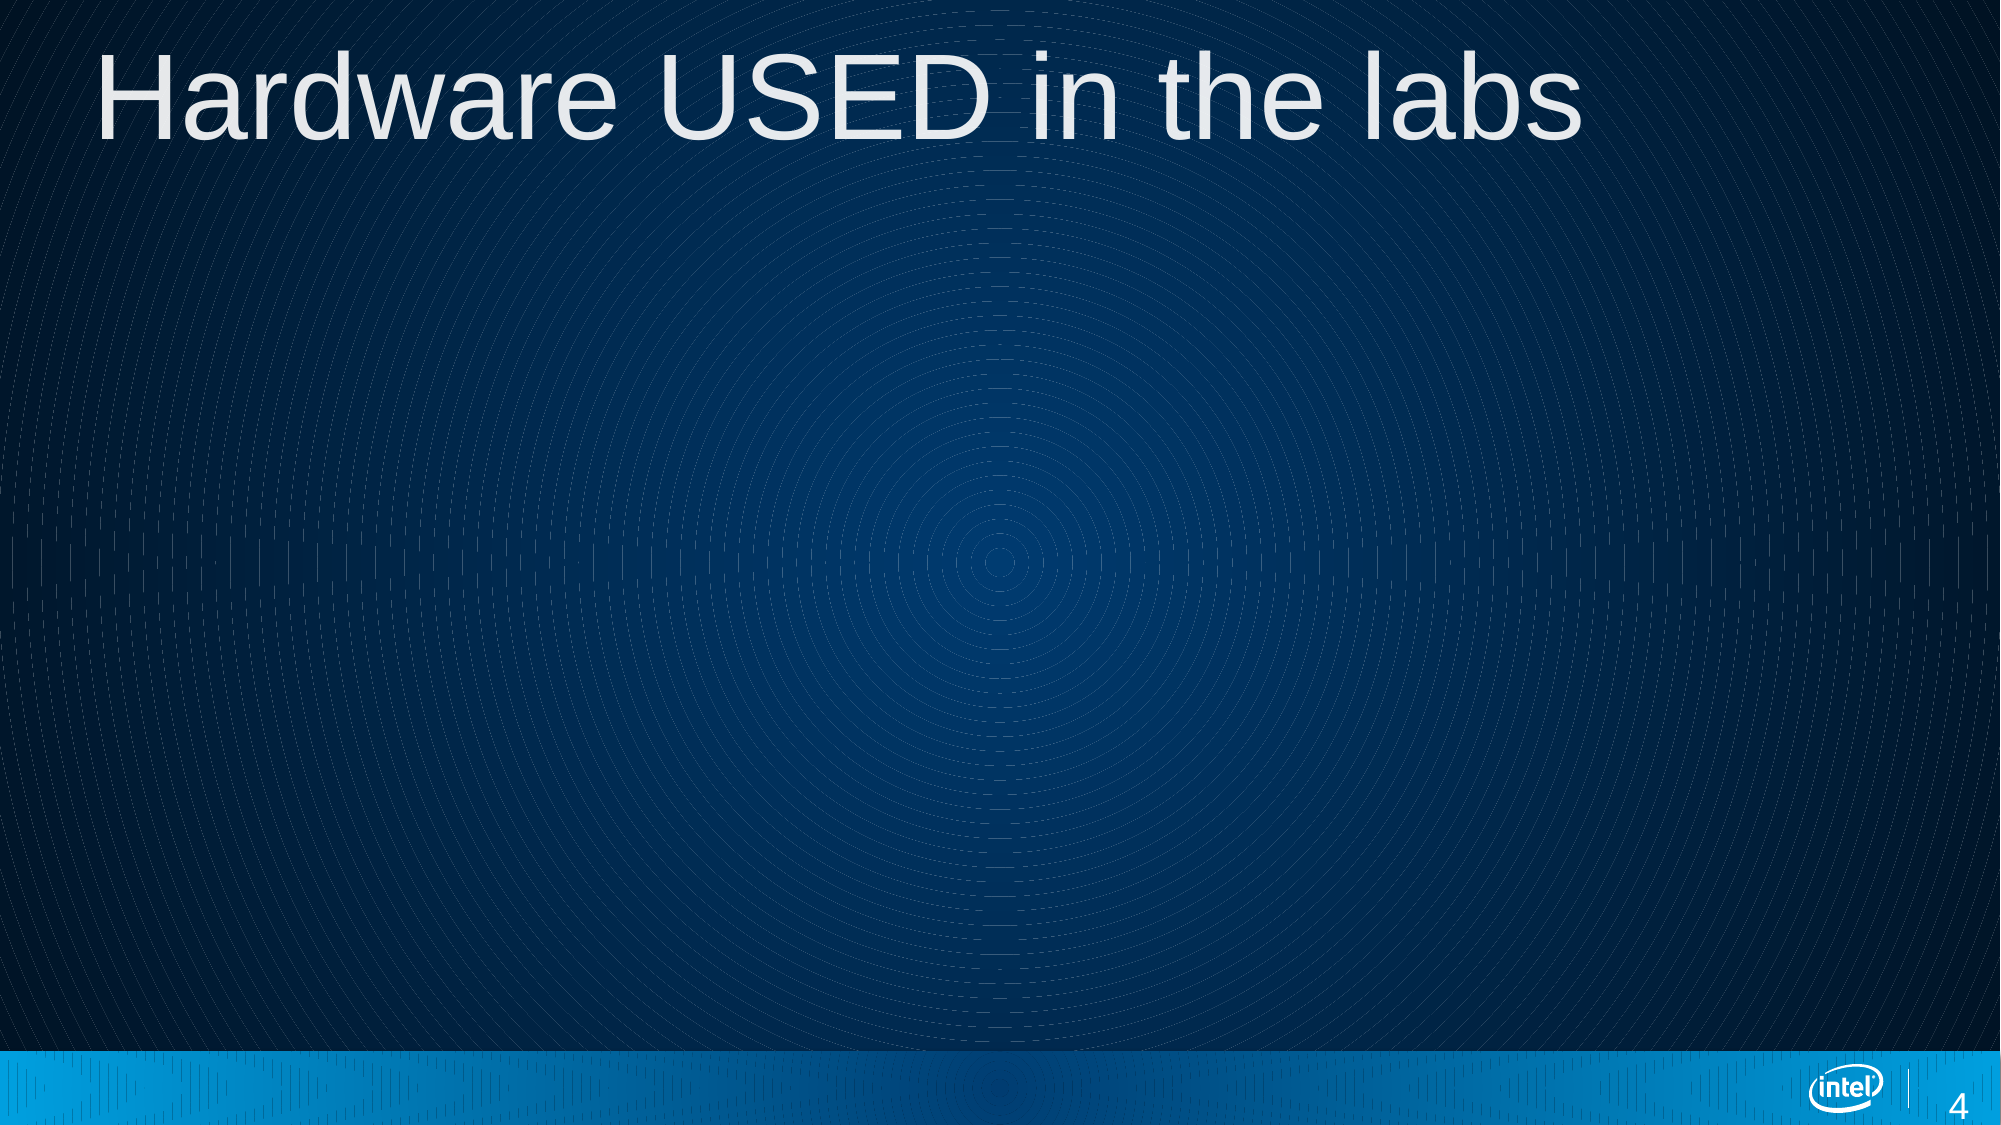

# Hardware USED in the labs

4